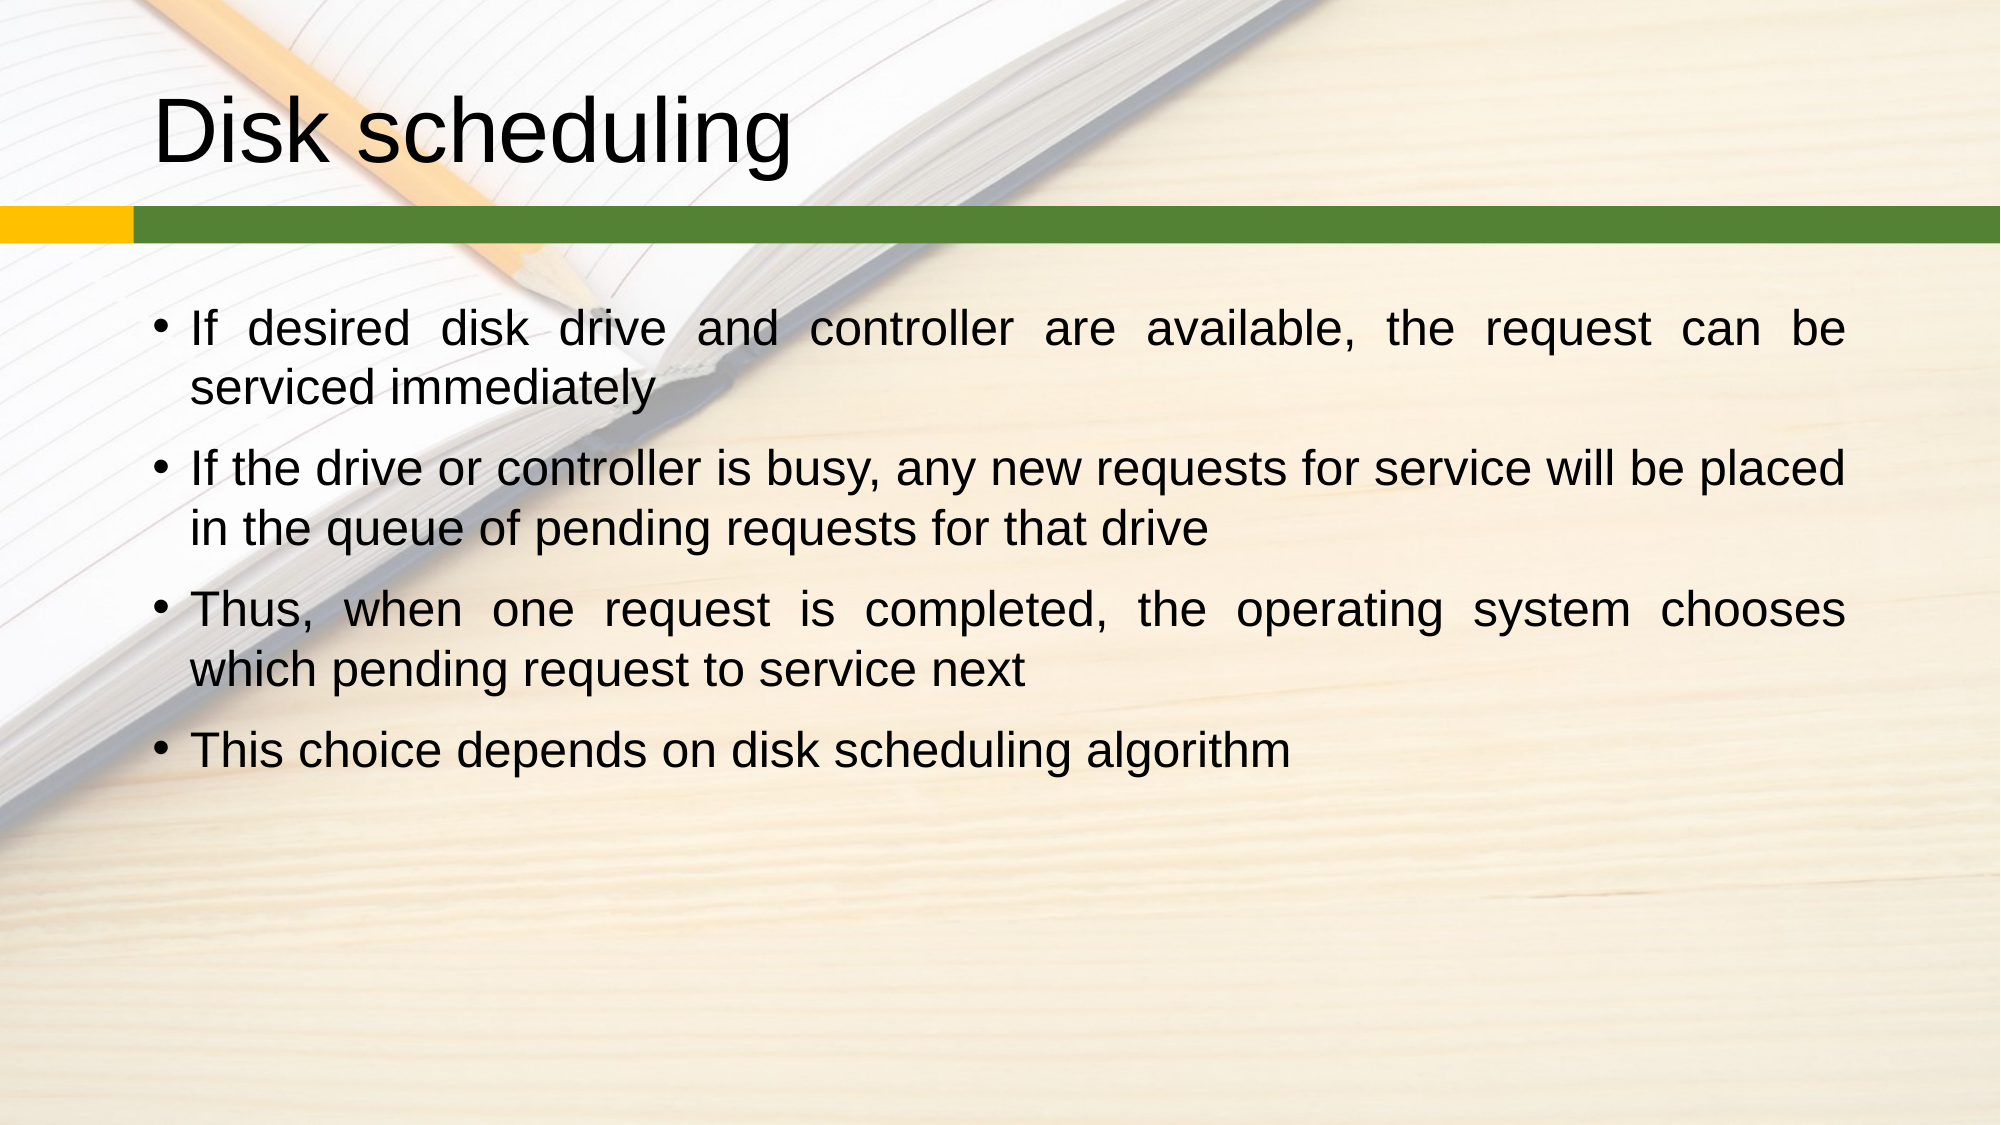

# Disk scheduling
If desired disk drive and controller are available, the request can be serviced immediately
If the drive or controller is busy, any new requests for service will be placed in the queue of pending requests for that drive
Thus, when one request is completed, the operating system chooses which pending request to service next
This choice depends on disk scheduling algorithm